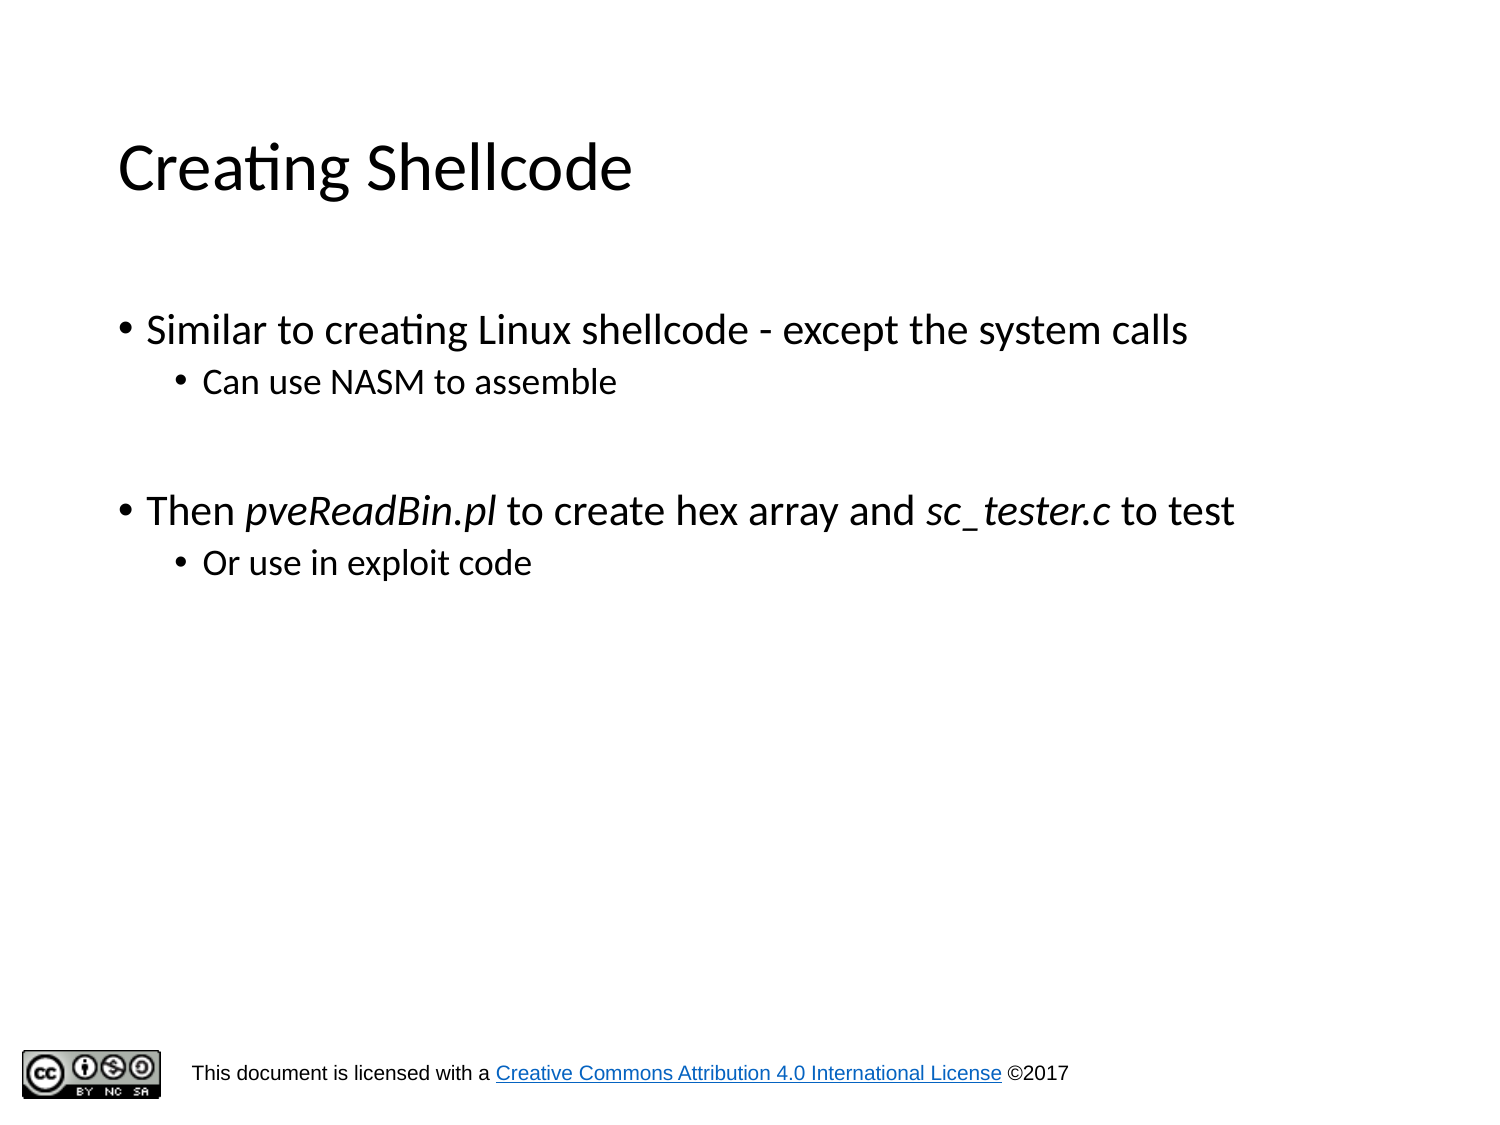

# Creating Shellcode
Similar to creating Linux shellcode - except the system calls
Can use NASM to assemble

Then pveReadBin.pl to create hex array and sc_tester.c to test
Or use in exploit code